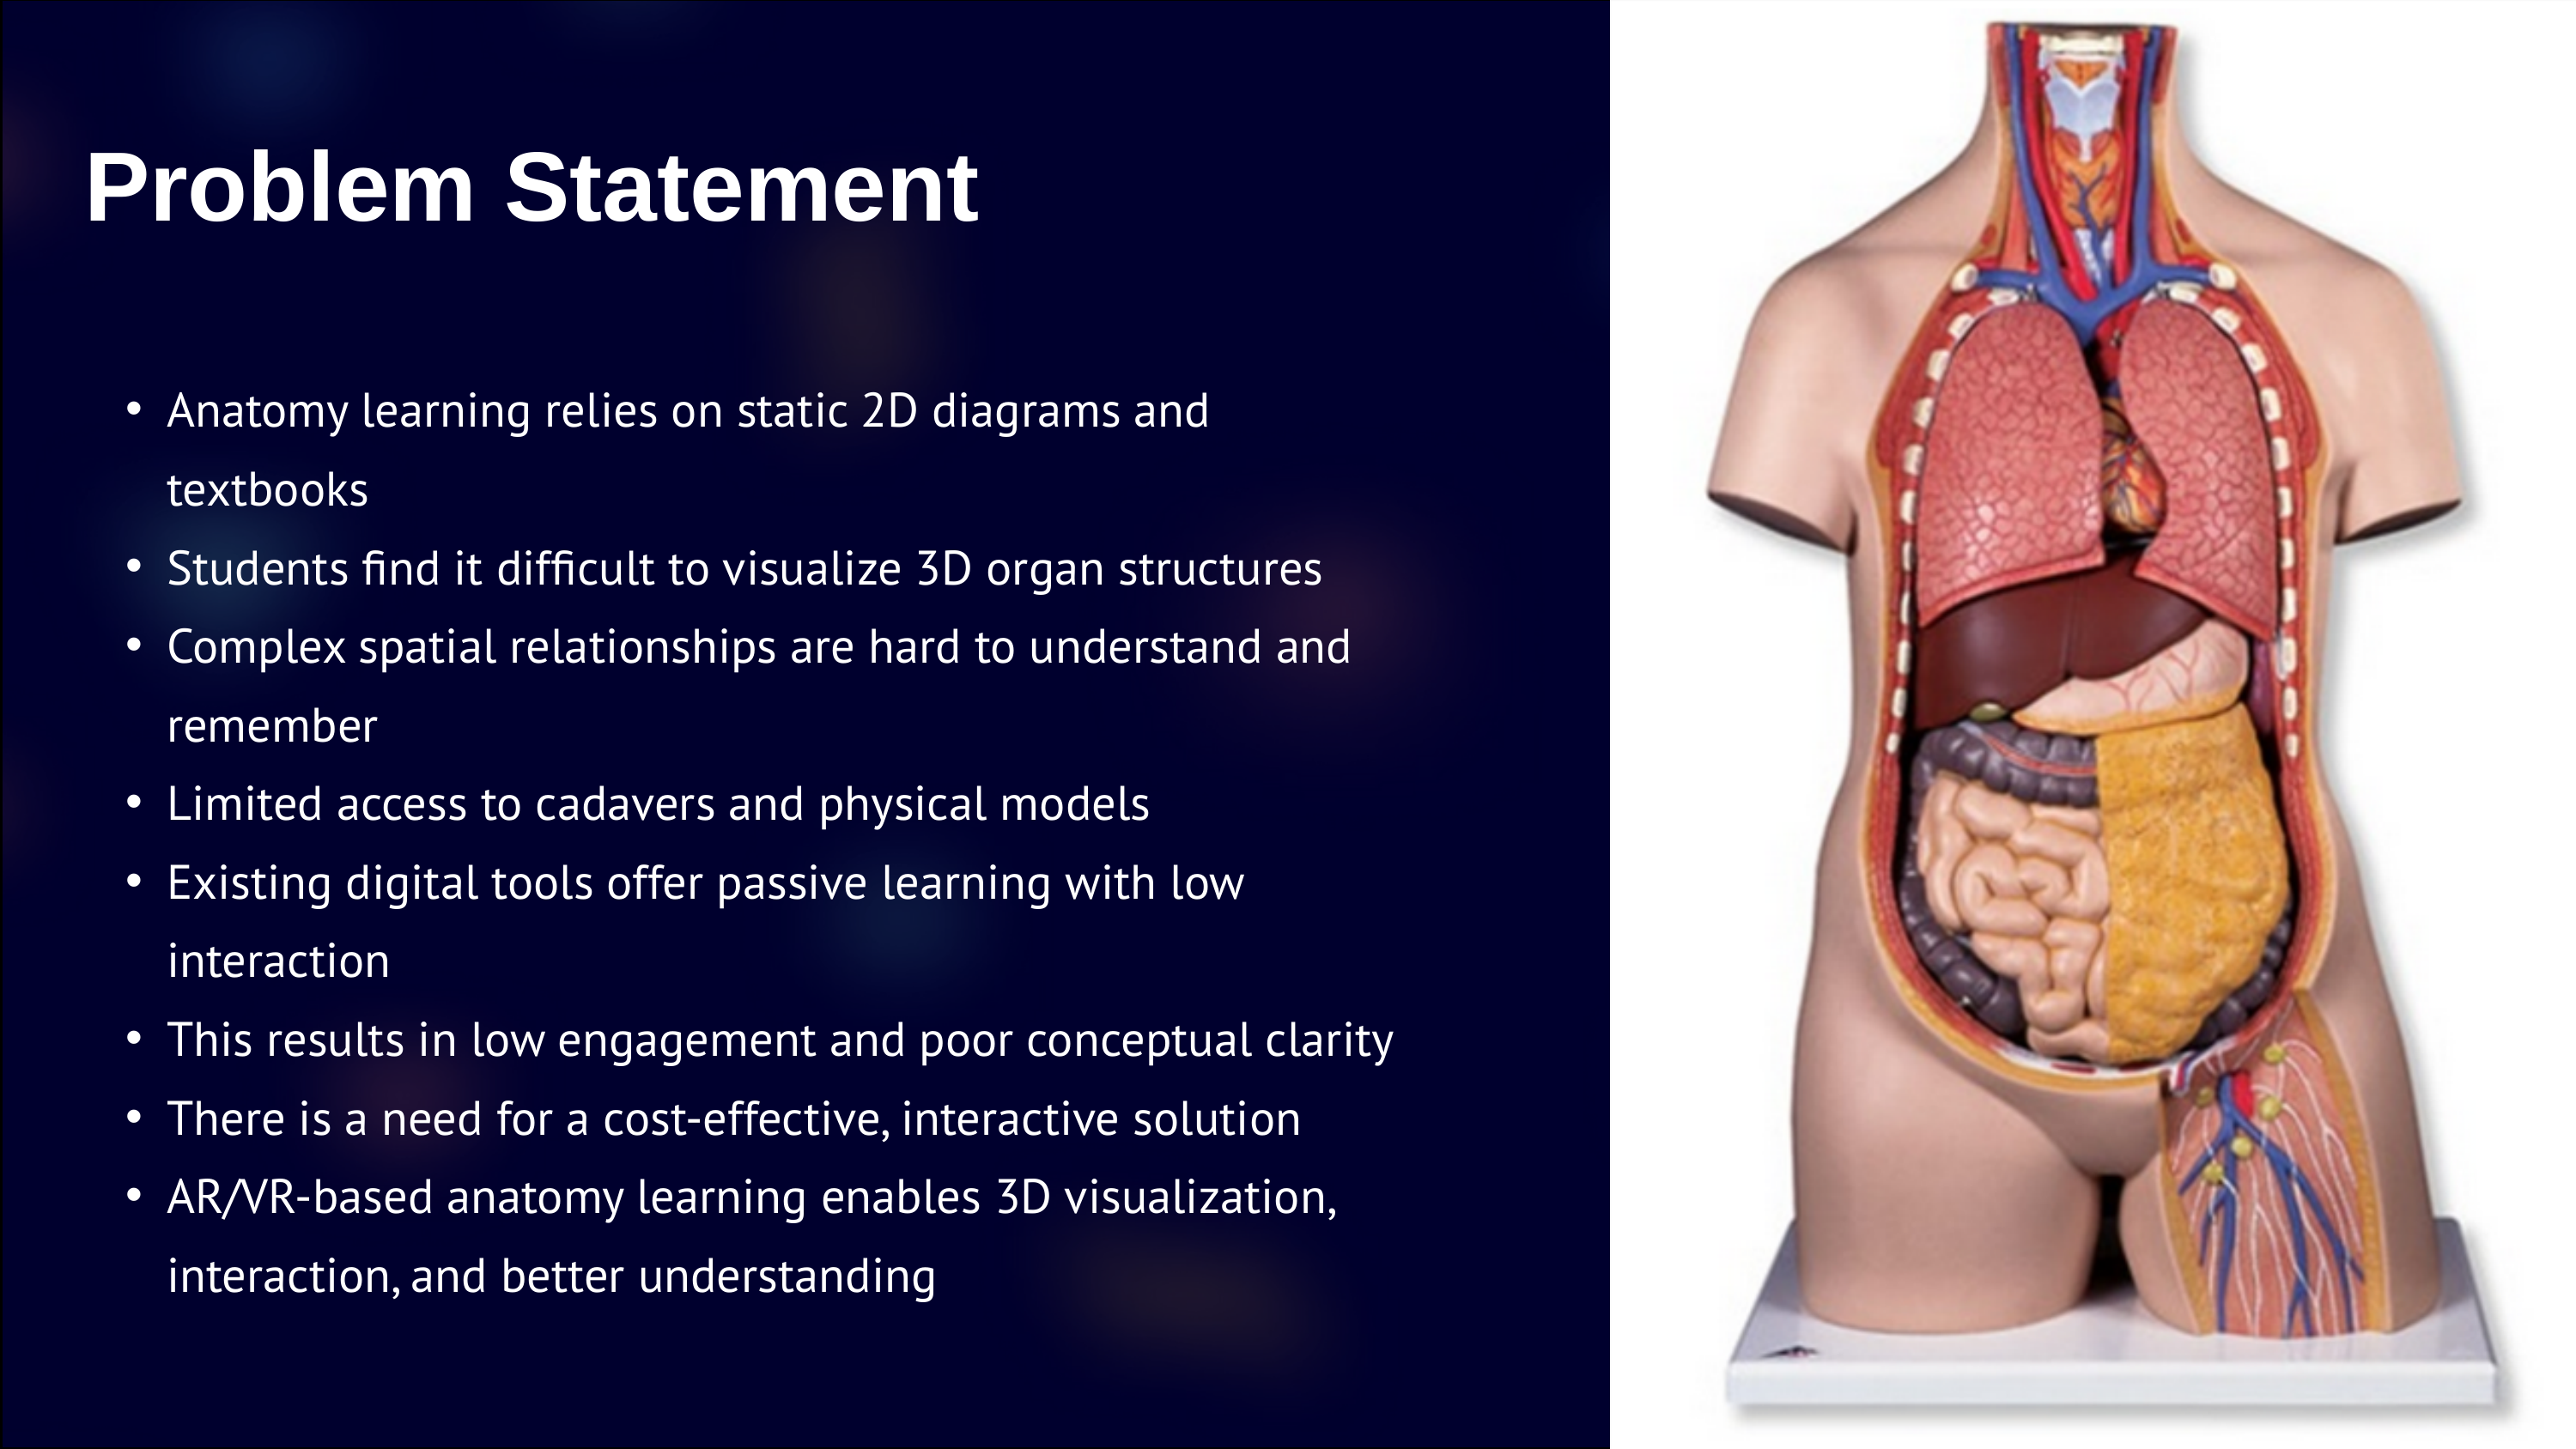

Problem Statement
Anatomy learning relies on static 2D diagrams and textbooks
Students find it difficult to visualize 3D organ structures
Complex spatial relationships are hard to understand and remember
Limited access to cadavers and physical models
Existing digital tools offer passive learning with low interaction
This results in low engagement and poor conceptual clarity
There is a need for a cost-effective, interactive solution
AR/VR-based anatomy learning enables 3D visualization, interaction, and better understanding